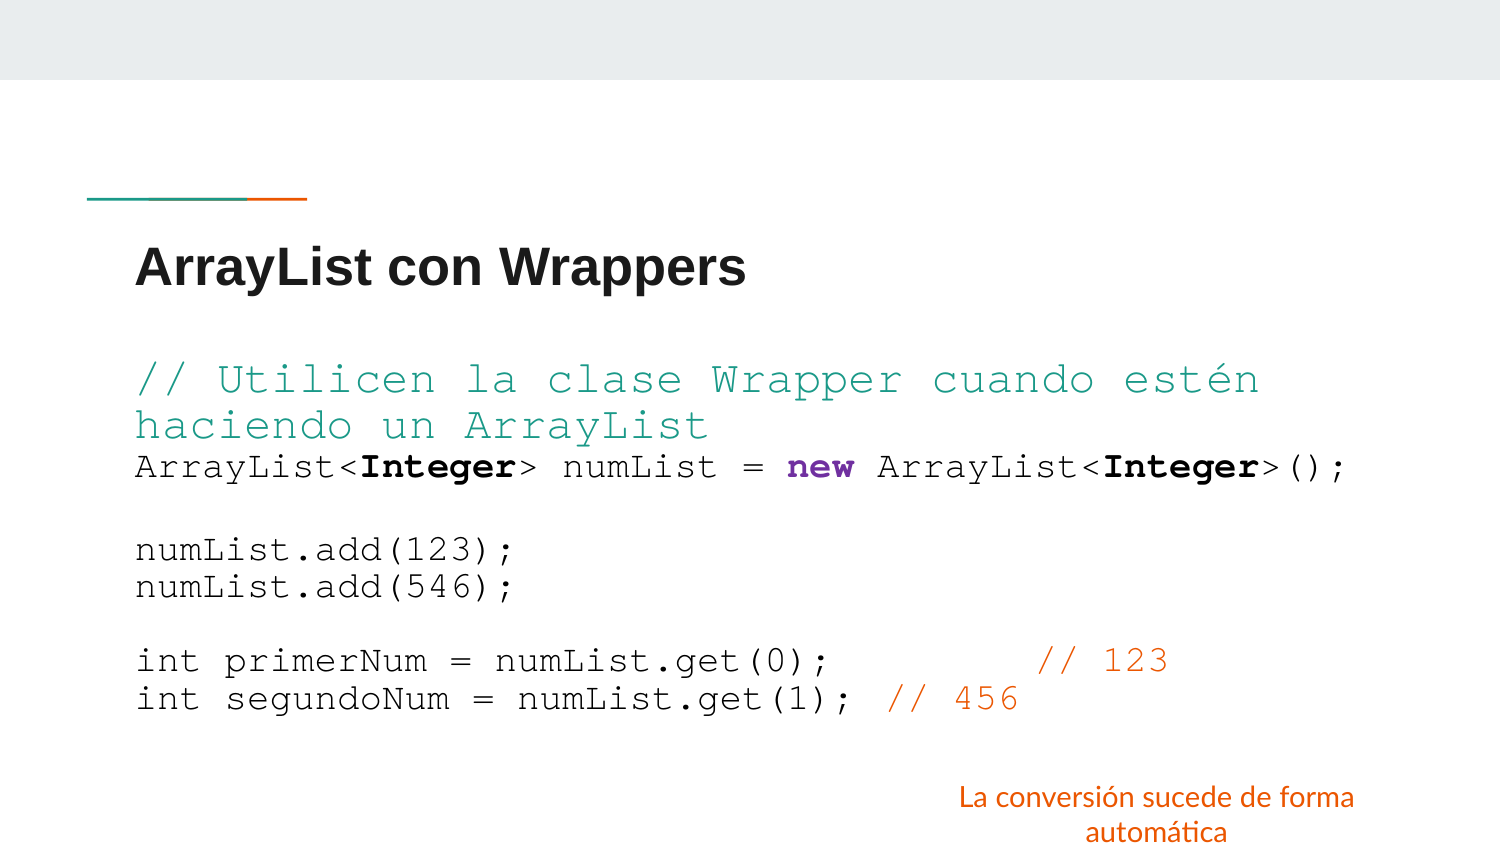

# ArrayList con Wrappers
// Utilicen la clase Wrapper cuando estén haciendo un ArrayList
ArrayList<Integer> numList = new ArrayList<Integer>();

numList.add(123);
numList.add(546);

int primerNum = numList.get(0);		// 123
int segundoNum = numList.get(1);	// 456
La conversión sucede de forma automática